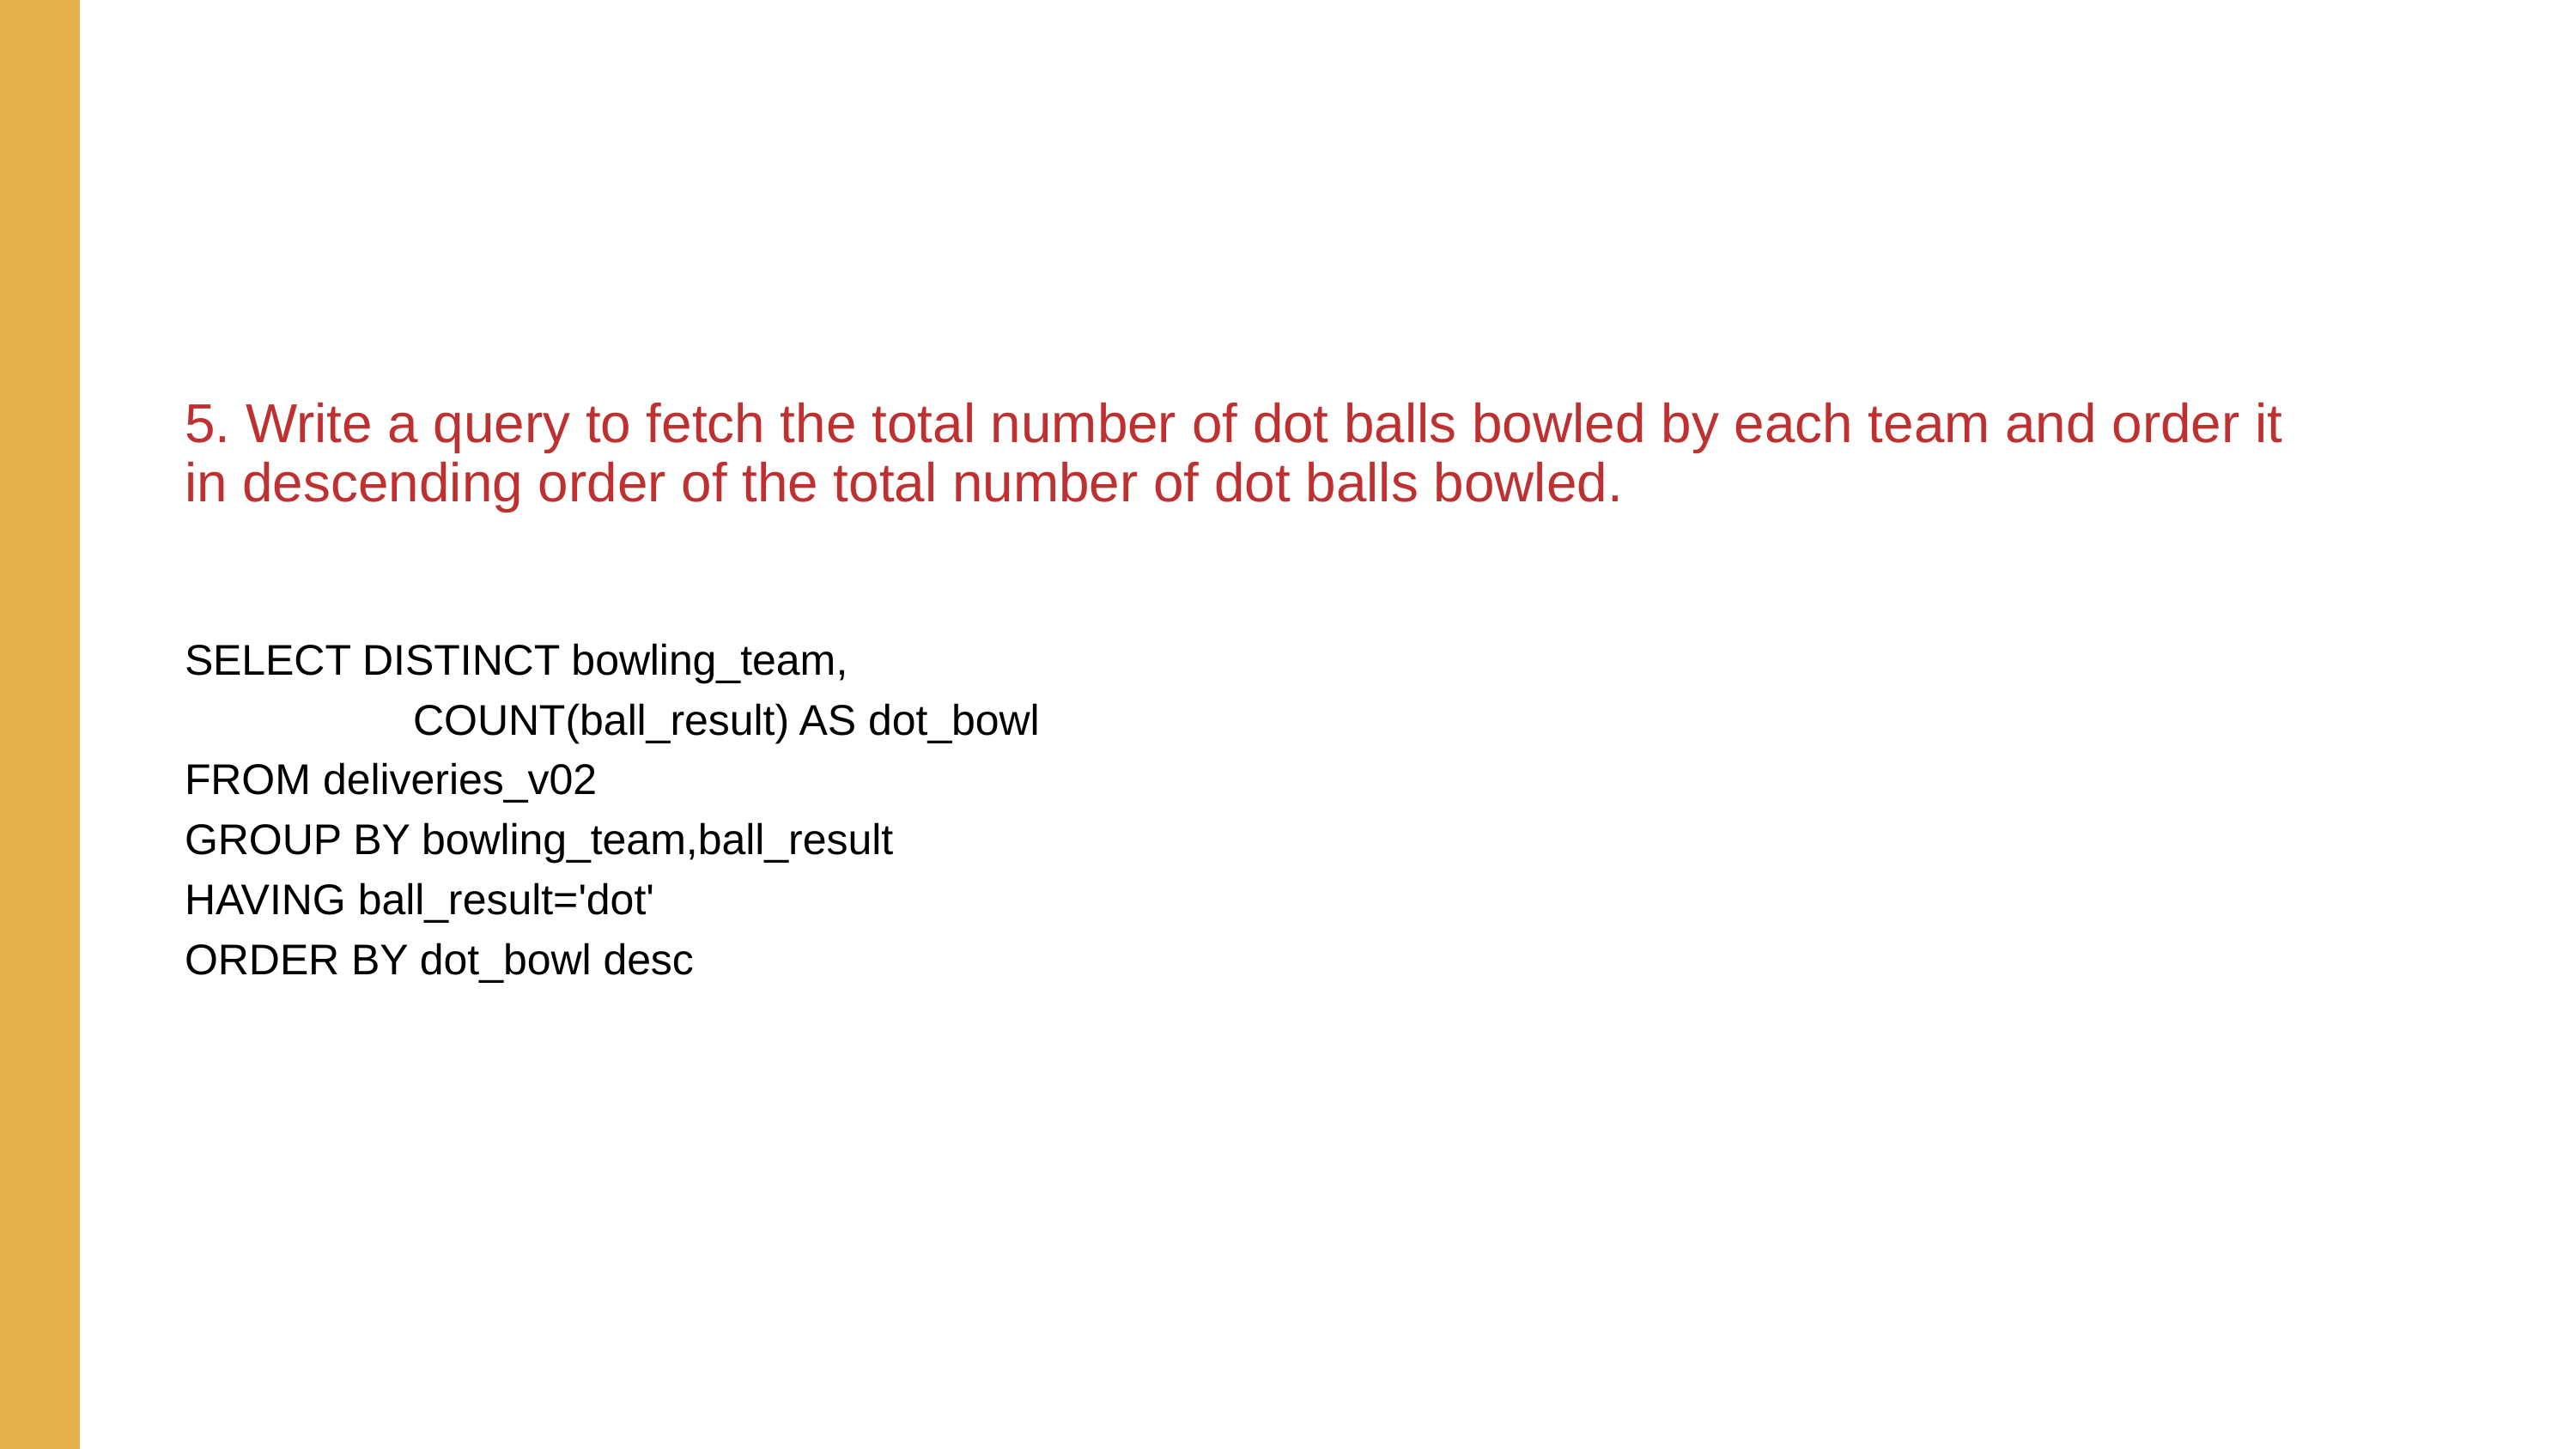

5. Write a query to fetch the total number of dot balls bowled by each team and order it in descending order of the total number of dot balls bowled.

SELECT DISTINCT bowling_team,
                   COUNT(ball_result) AS dot_bowl
FROM deliveries_v02
GROUP BY bowling_team,ball_result
HAVING ball_result='dot'
ORDER BY dot_bowl desc